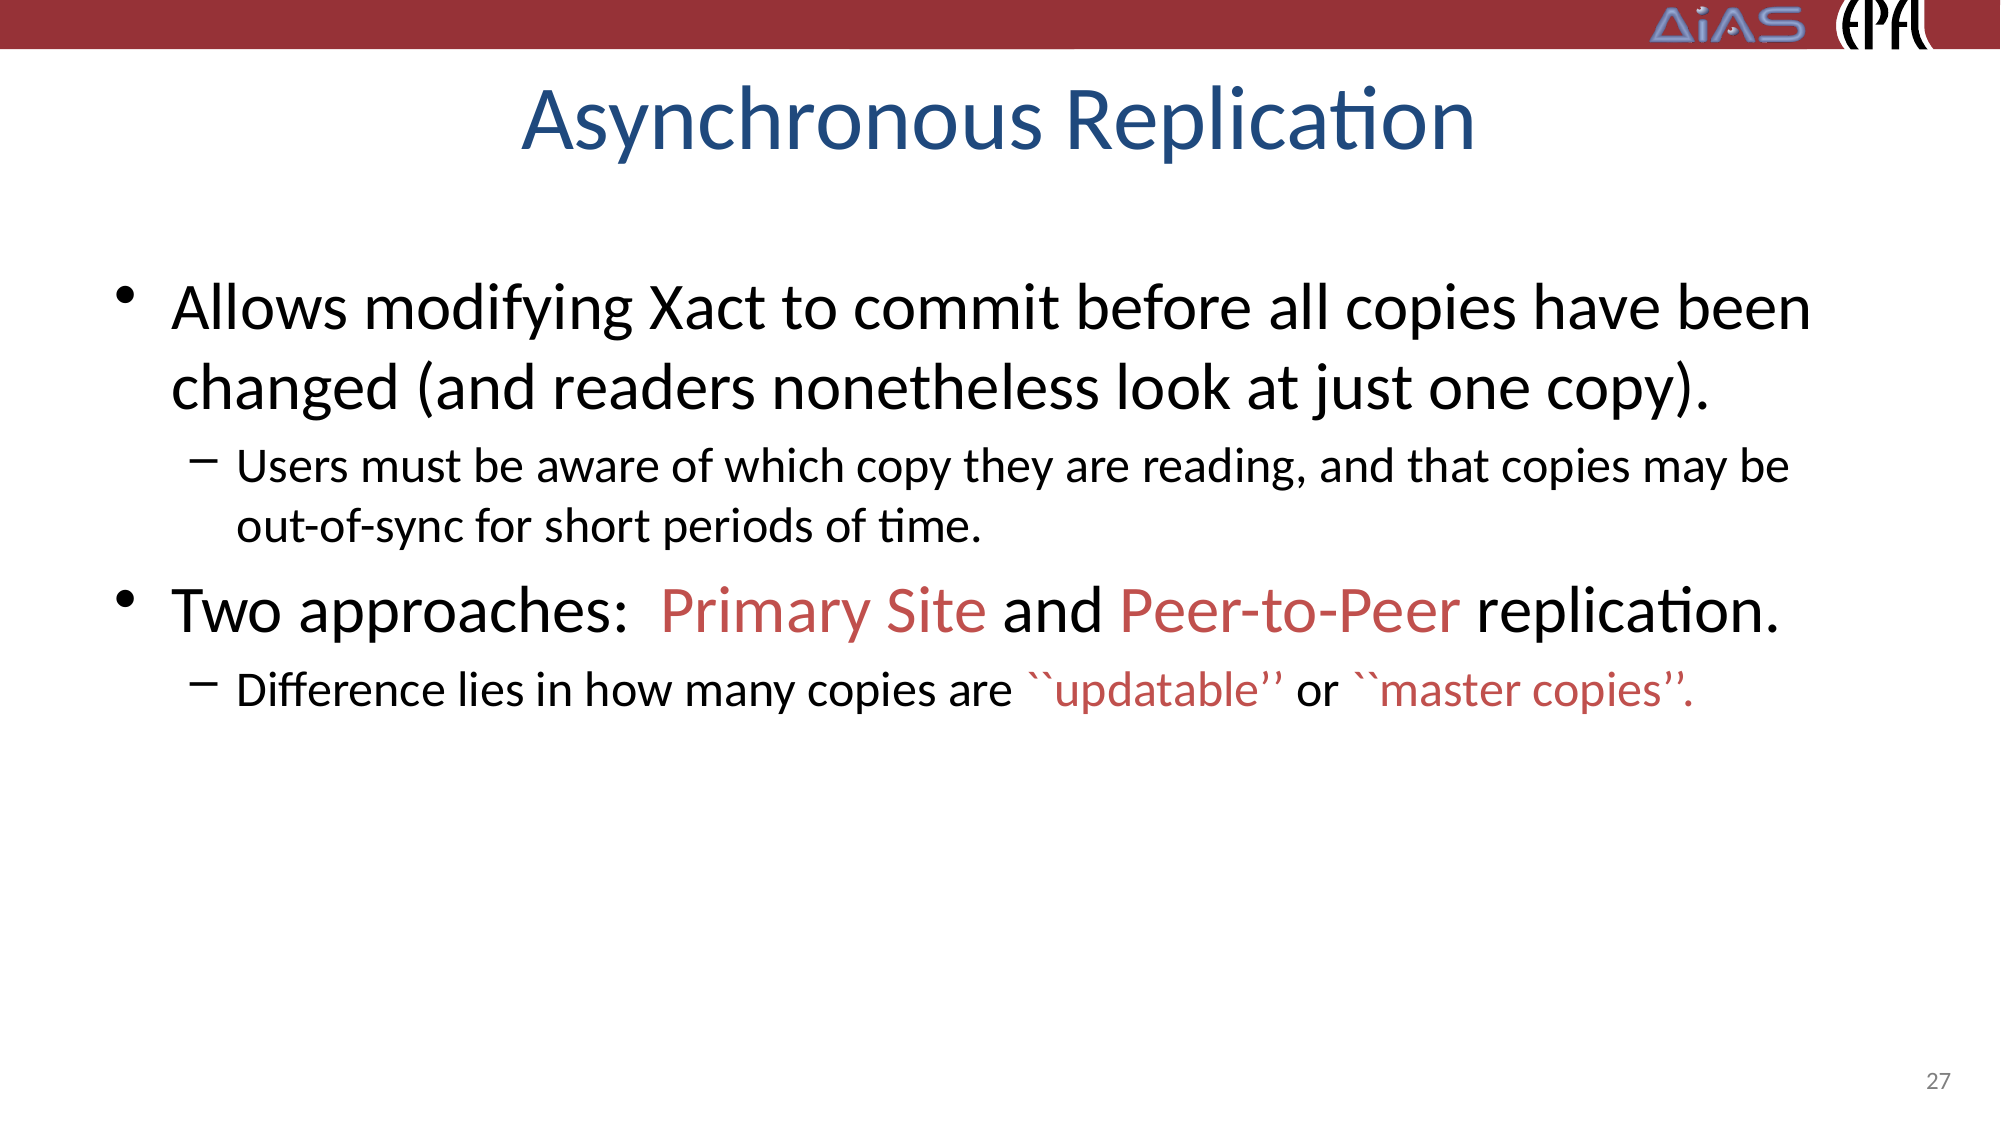

# Asynchronous Replication
Allows modifying Xact to commit before all copies have been changed (and readers nonetheless look at just one copy).
Users must be aware of which copy they are reading, and that copies may be out-of-sync for short periods of time.
Two approaches:  Primary Site and Peer-to-Peer replication.
Difference lies in how many copies are ``updatable’’ or ``master copies’’.
27